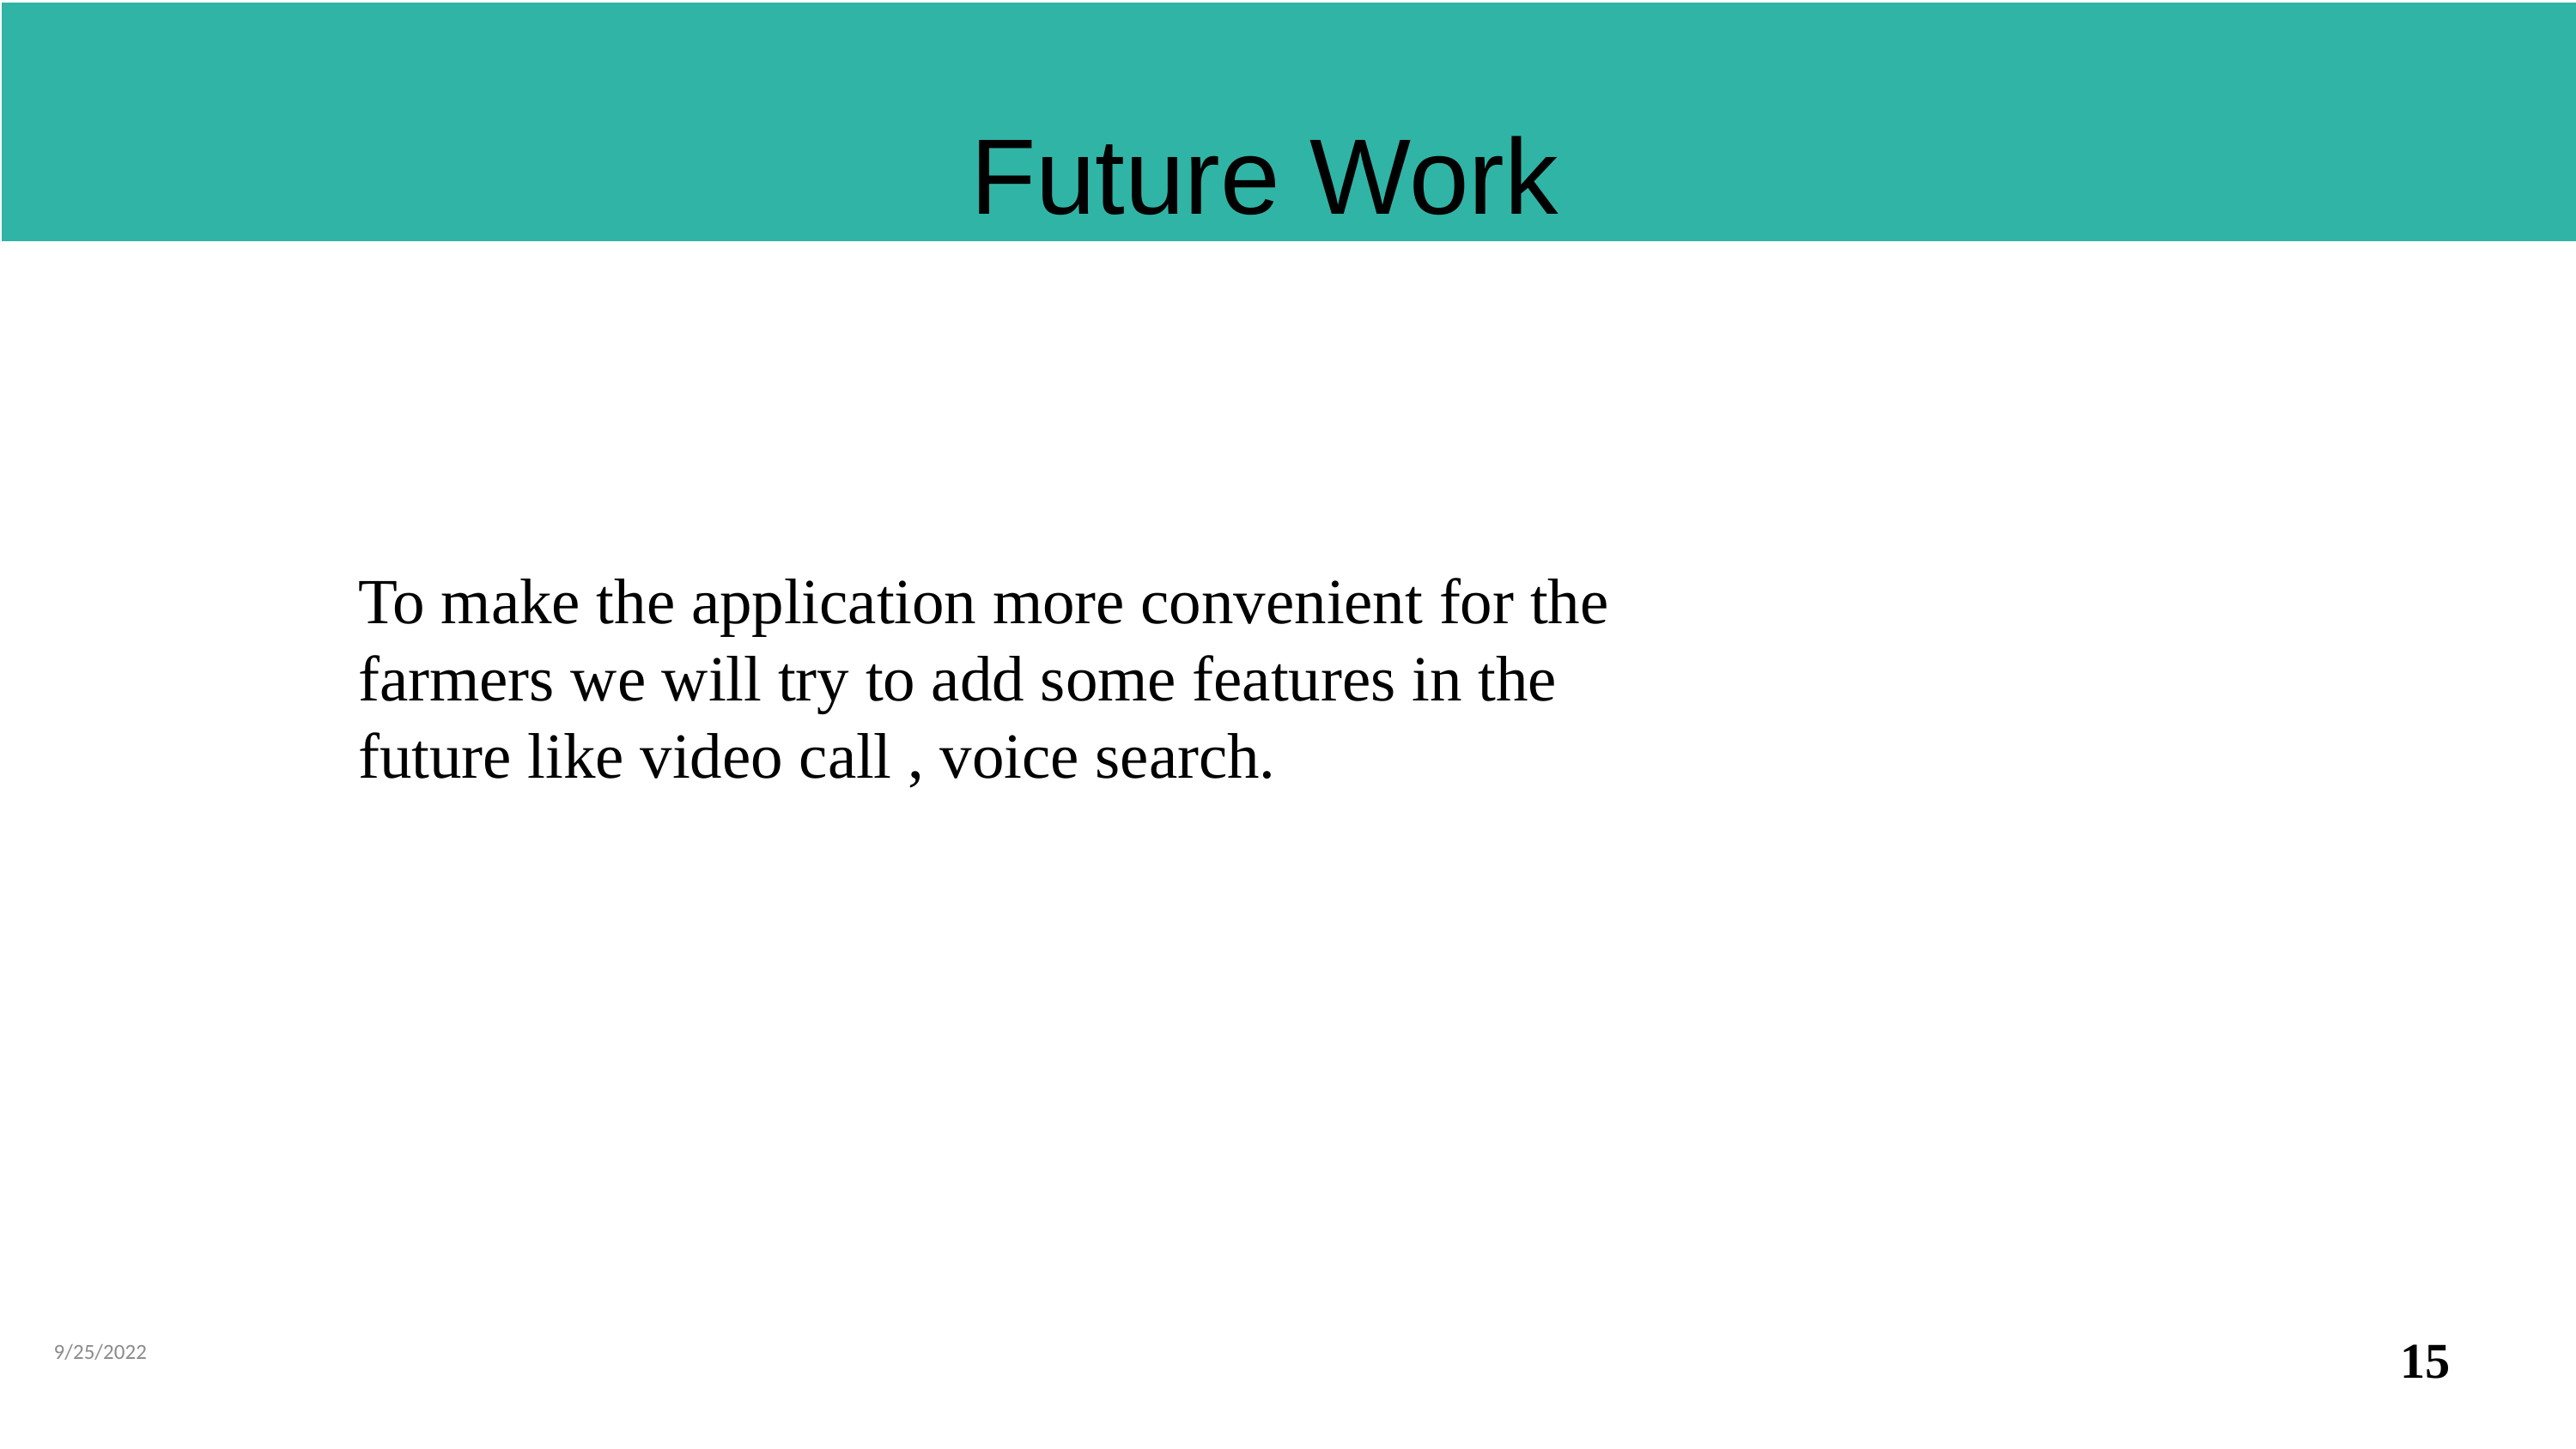

Future Work
To make the application more convenient for the farmers we will try to add some features in the future like video call , voice search.

15
9/25/2022